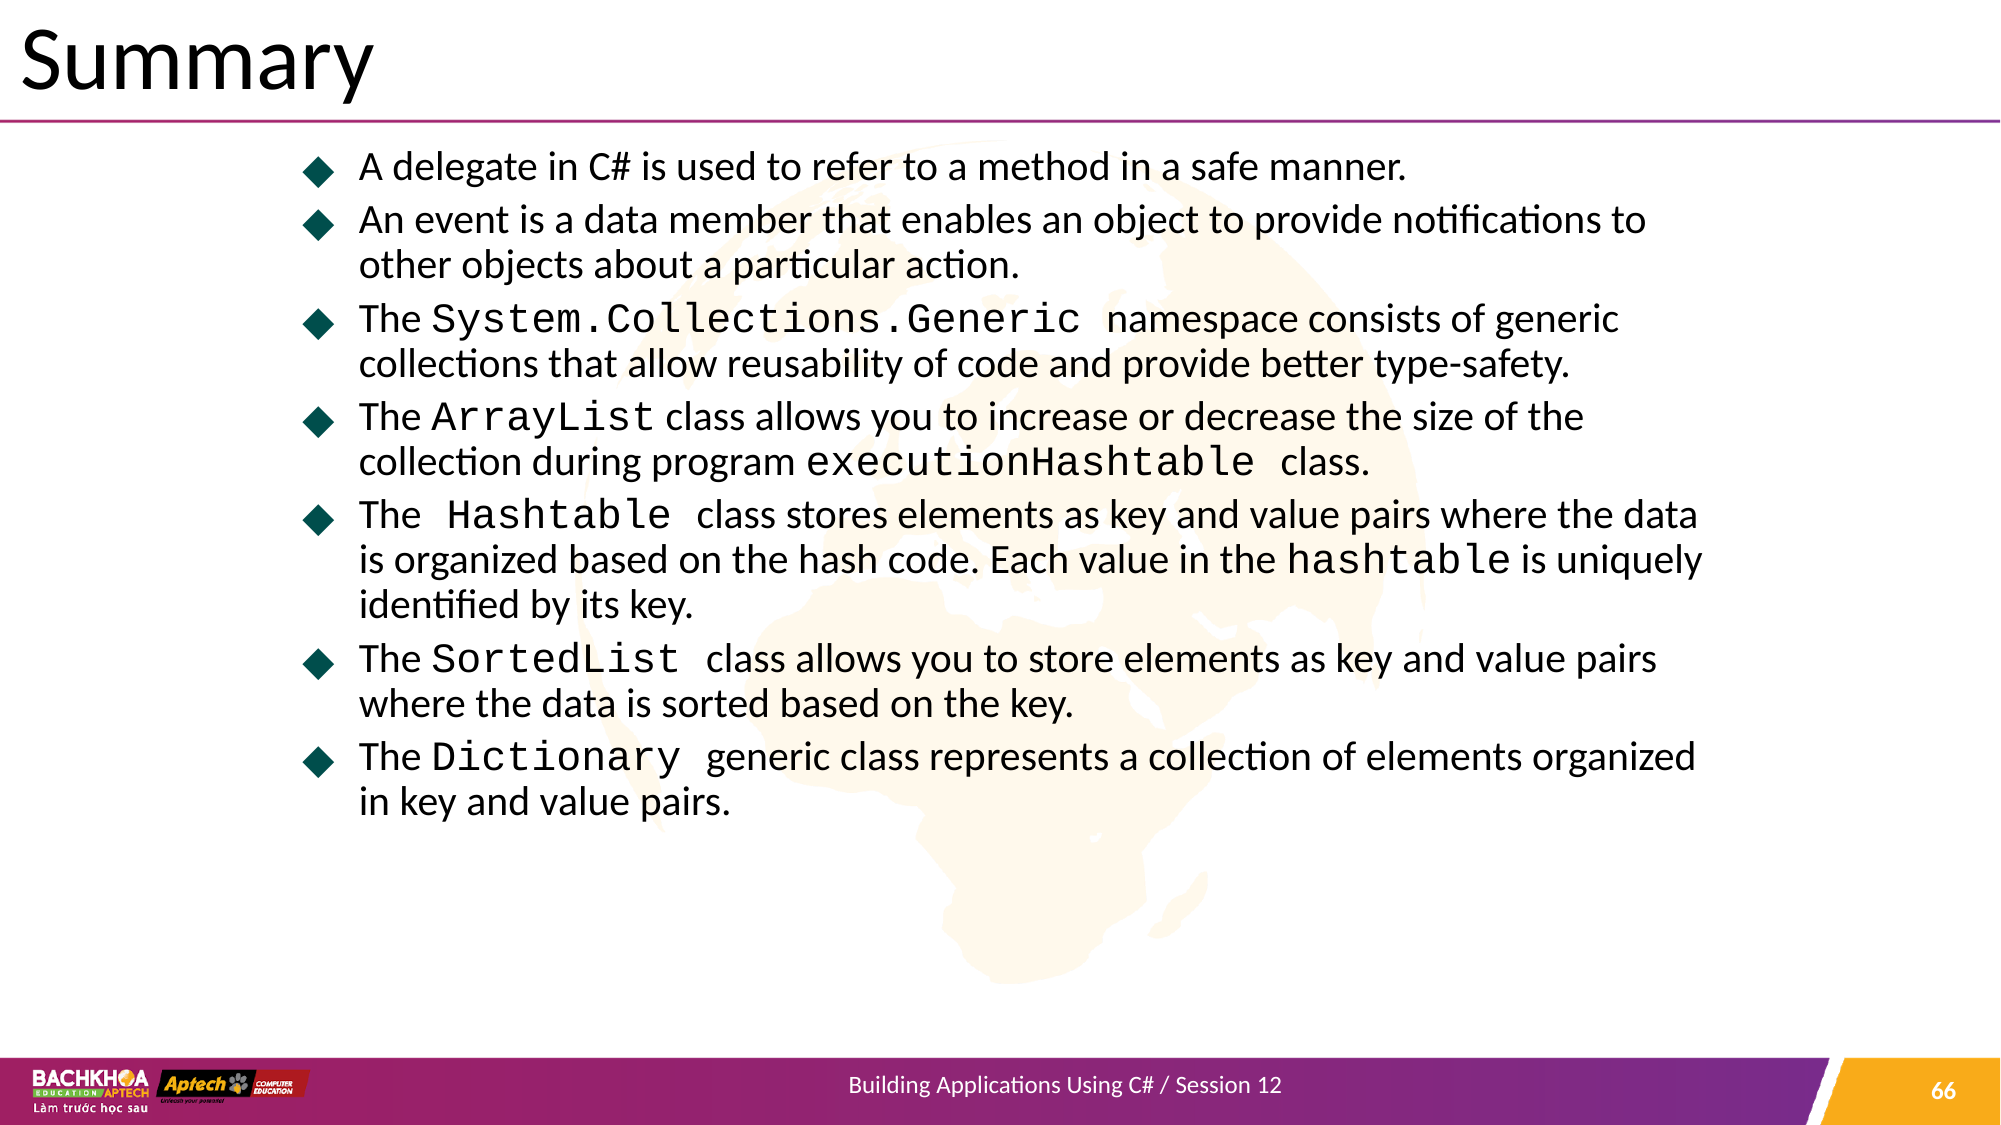

# Summary

A delegate in C# is used to refer to a method in a safe manner.
An event is a data member that enables an object to provide notifications to other objects about a particular action.
The System.Collections.Generic namespace consists of generic collections that allow reusability of code and provide better type-safety.
The ArrayList class allows you to increase or decrease the size of the collection during program executionHashtable class.
The Hashtable class stores elements as key and value pairs where the data is organized based on the hash code. Each value in the hashtable is uniquely identified by its key.
The SortedList class allows you to store elements as key and value pairs where the data is sorted based on the key.
The Dictionary generic class represents a collection of elements organized in key and value pairs.

66
Building Applications Using C# / Session 12